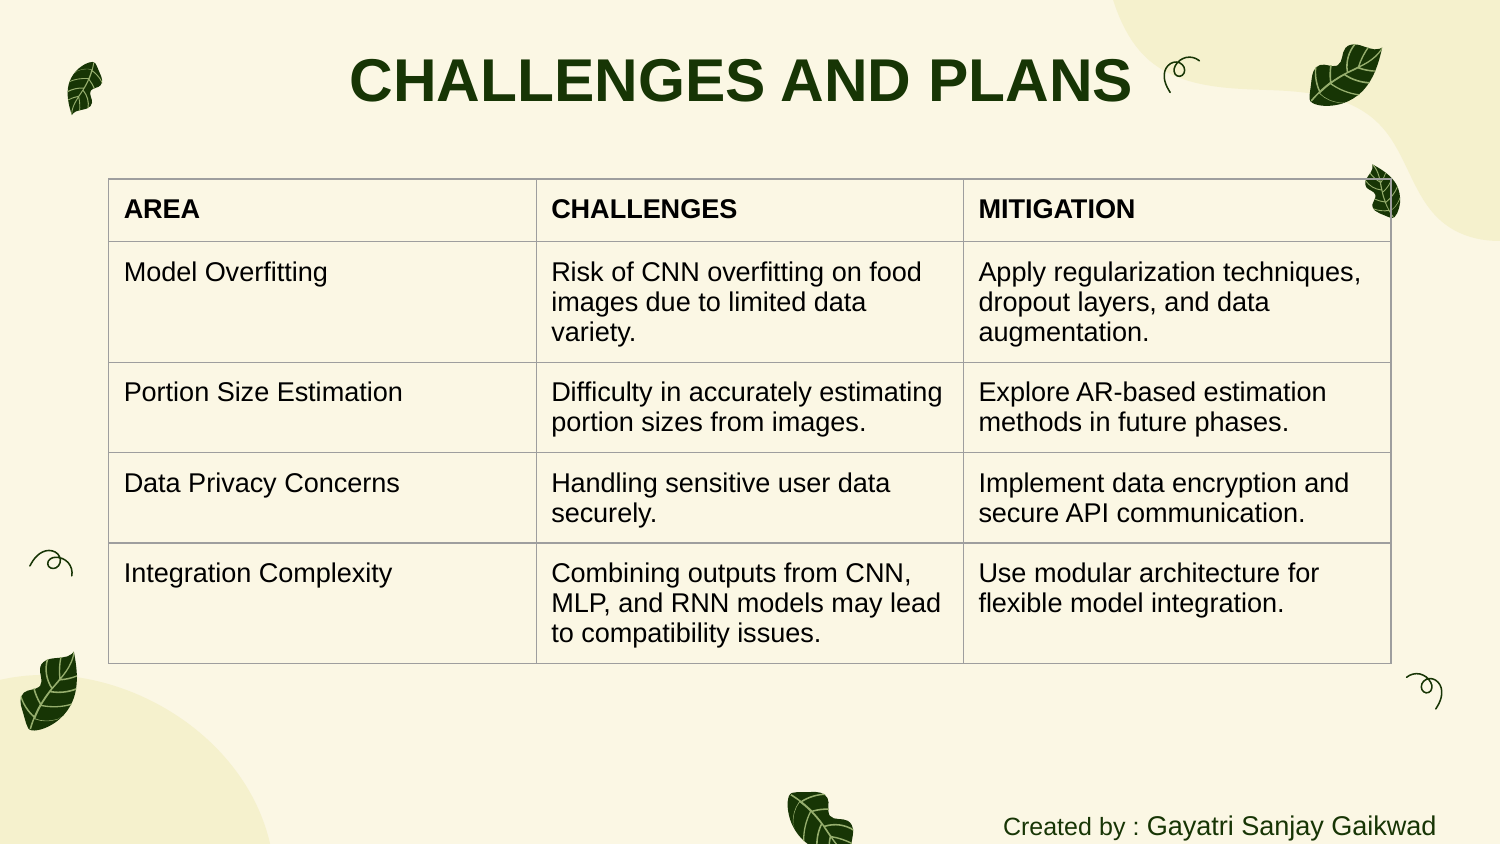

# CHALLENGES AND PLANS
| AREA | CHALLENGES | MITIGATION |
| --- | --- | --- |
| Model Overfitting | Risk of CNN overfitting on food images due to limited data variety. | Apply regularization techniques, dropout layers, and data augmentation. |
| Portion Size Estimation | Difficulty in accurately estimating portion sizes from images. | Explore AR-based estimation methods in future phases. |
| Data Privacy Concerns | Handling sensitive user data securely. | Implement data encryption and secure API communication. |
| Integration Complexity | Combining outputs from CNN, MLP, and RNN models may lead to compatibility issues. | Use modular architecture for flexible model integration. |
Created by : Gayatri Sanjay Gaikwad